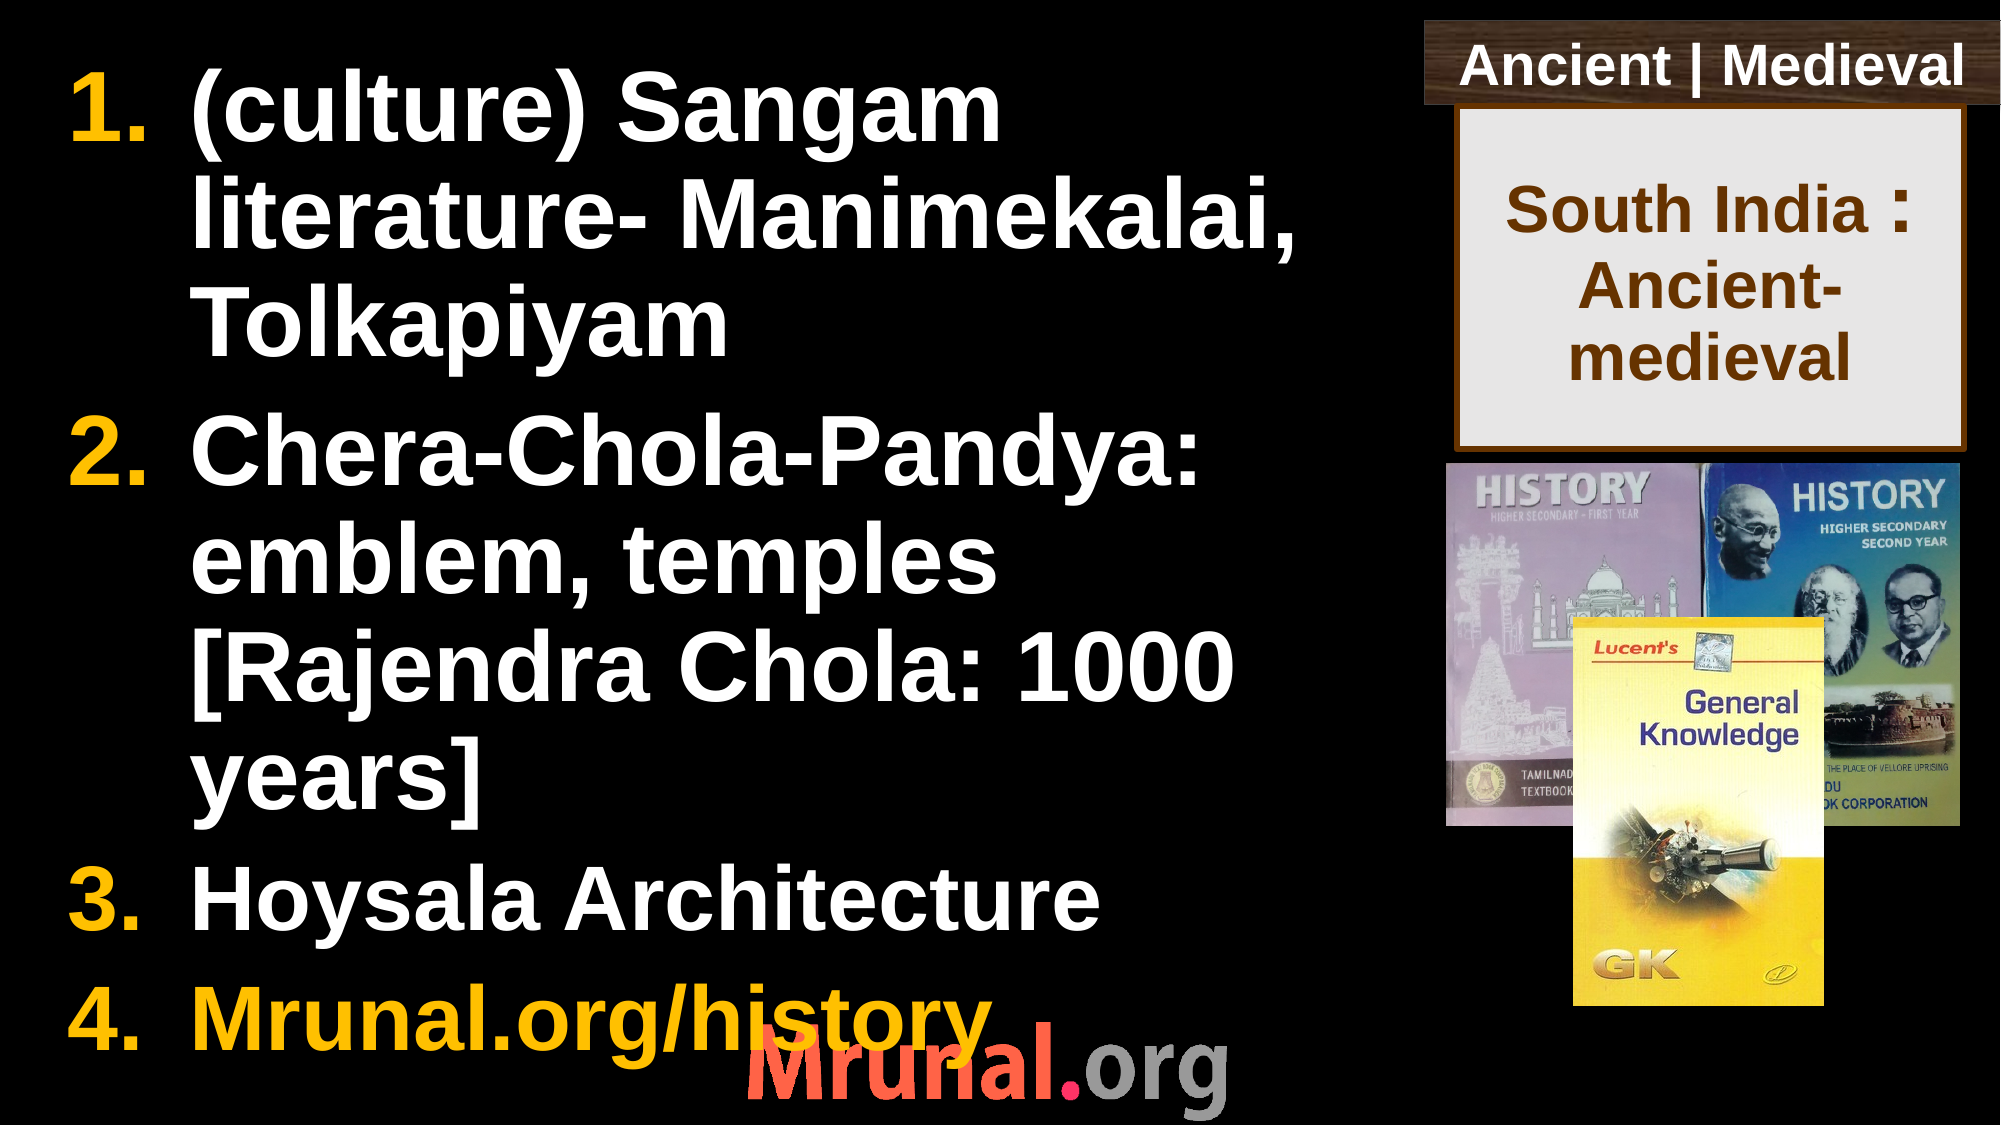

(culture) Sangam literature- Manimekalai, Tolkapiyam
Chera-Chola-Pandya: emblem, temples [Rajendra Chola: 1000 years]
Hoysala Architecture
Mrunal.org/history
# South India : Ancient-medieval